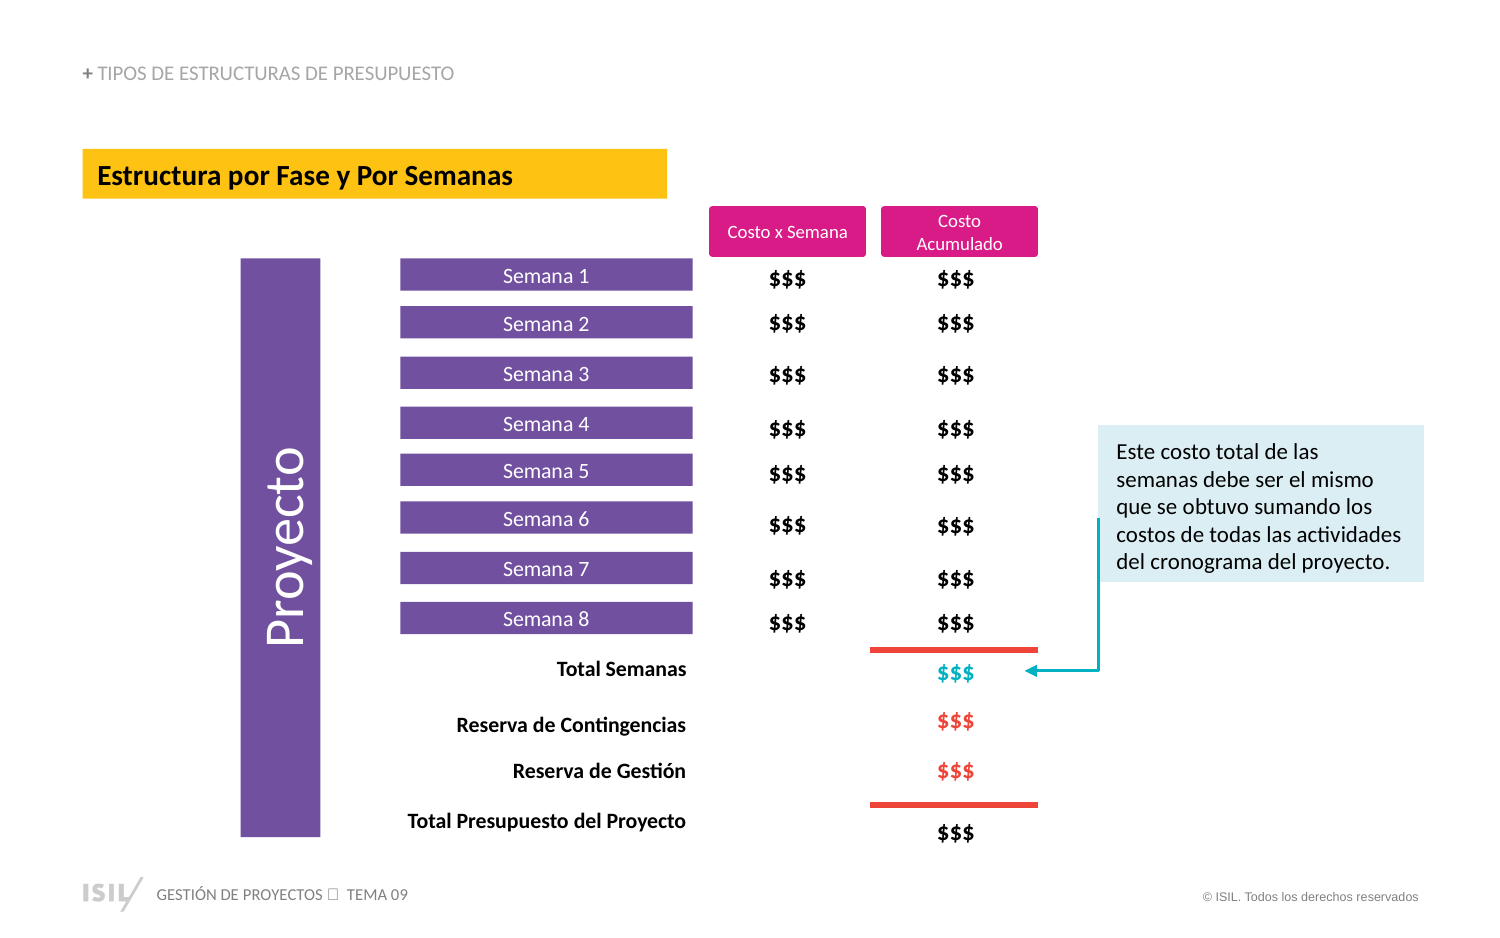

+ TIPOS DE ESTRUCTURAS DE PRESUPUESTO
Estructura por Fase y Por Semanas
Costo x Semana
Costo Acumulado
$$$
$$$
Semana 1
Proyecto
$$$
$$$
Semana 2
$$$
$$$
Semana 3
$$$
$$$
Semana 4
Este costo total de las semanas debe ser el mismo que se obtuvo sumando los costos de todas las actividades del cronograma del proyecto.
$$$
$$$
Semana 5
$$$
$$$
Semana 6
Semana 7
$$$
$$$
$$$
$$$
Semana 8
Total Semanas
$$$
$$$
Reserva de Contingencias
$$$
Reserva de Gestión
Total Presupuesto del Proyecto
$$$